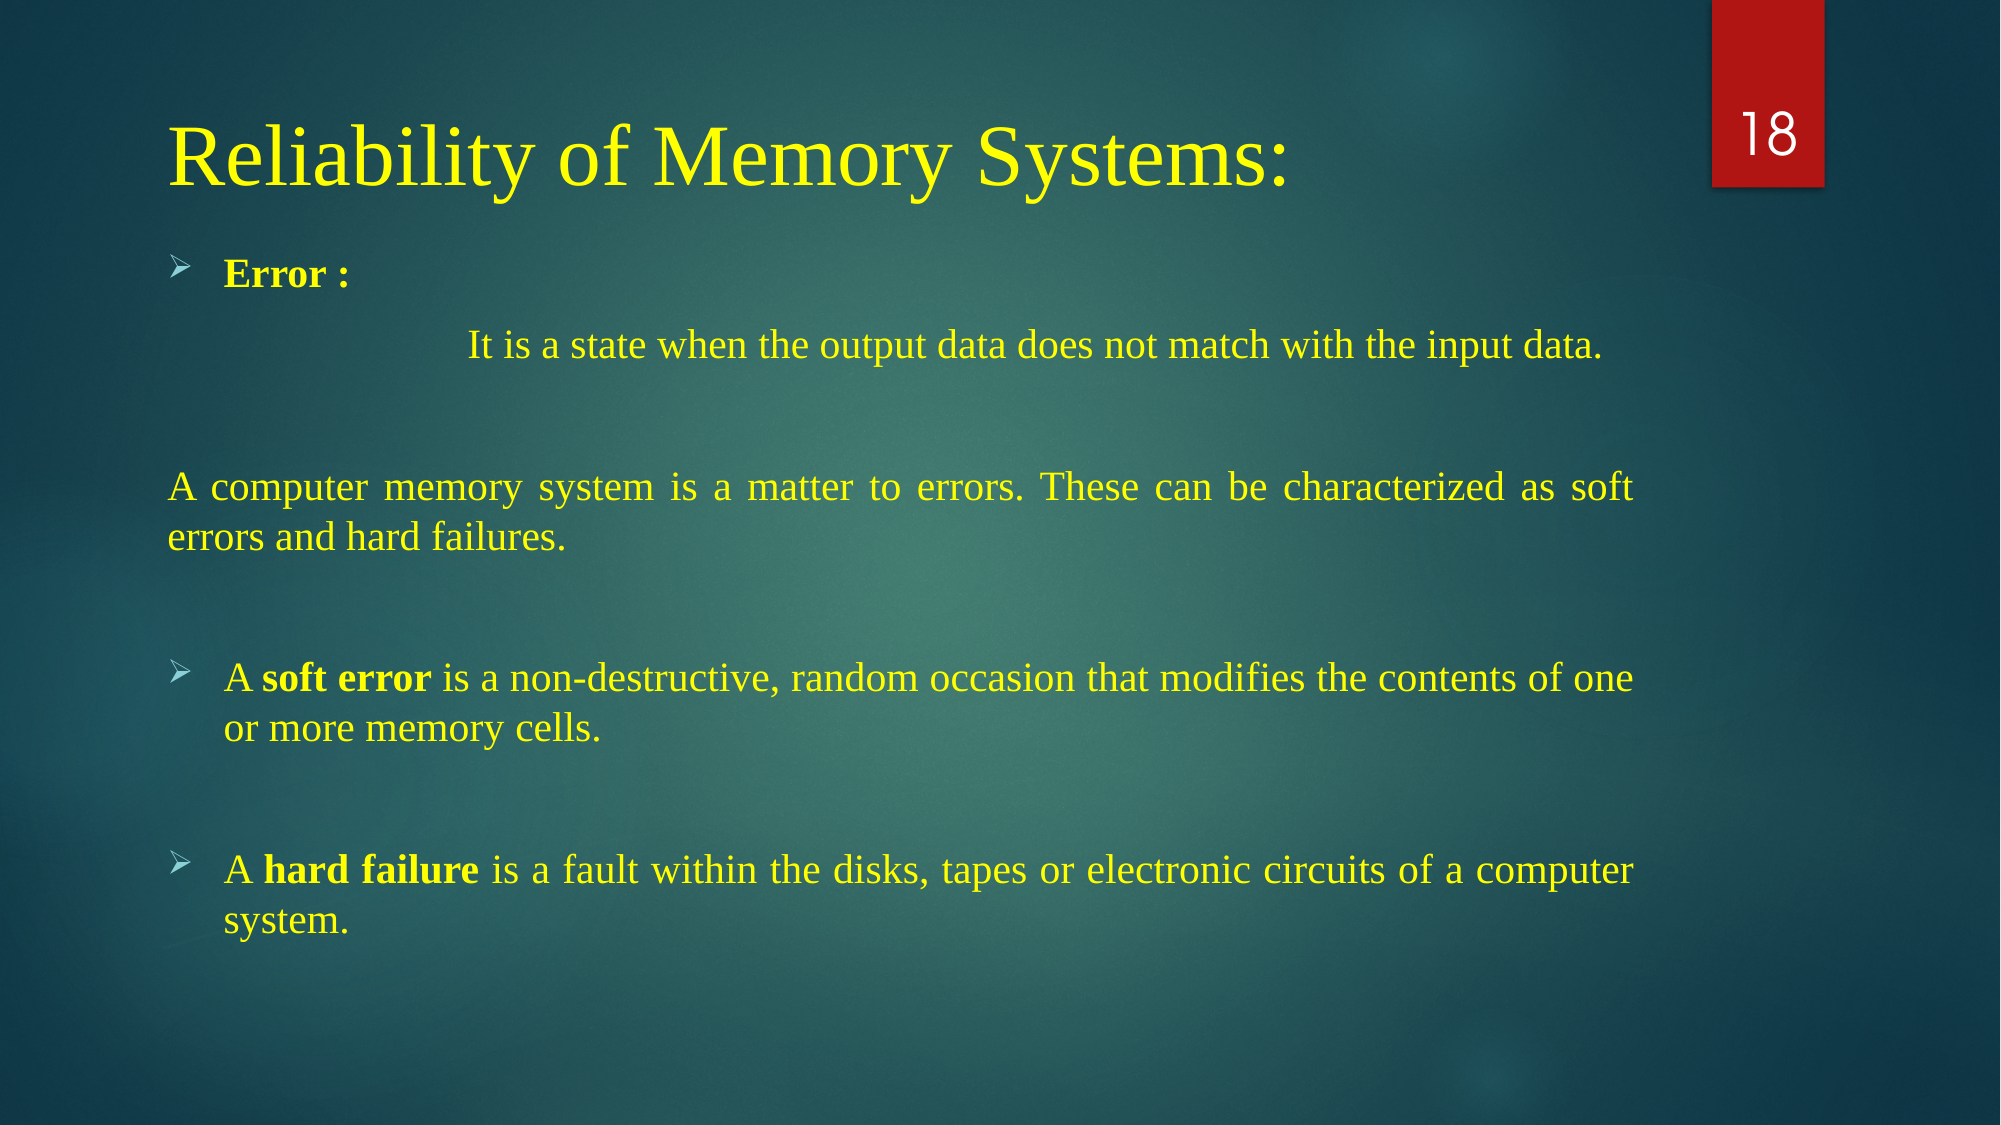

18
Reliability of Memory Systems:
Error :
		It is a state when the output data does not match with the input data.

A computer memory system is a matter to errors. These can be characterized as soft errors and hard failures.

A soft error is a non-destructive, random occasion that modifies the contents of one or more memory cells.

A hard failure is a fault within the disks, tapes or electronic circuits of a computer system.